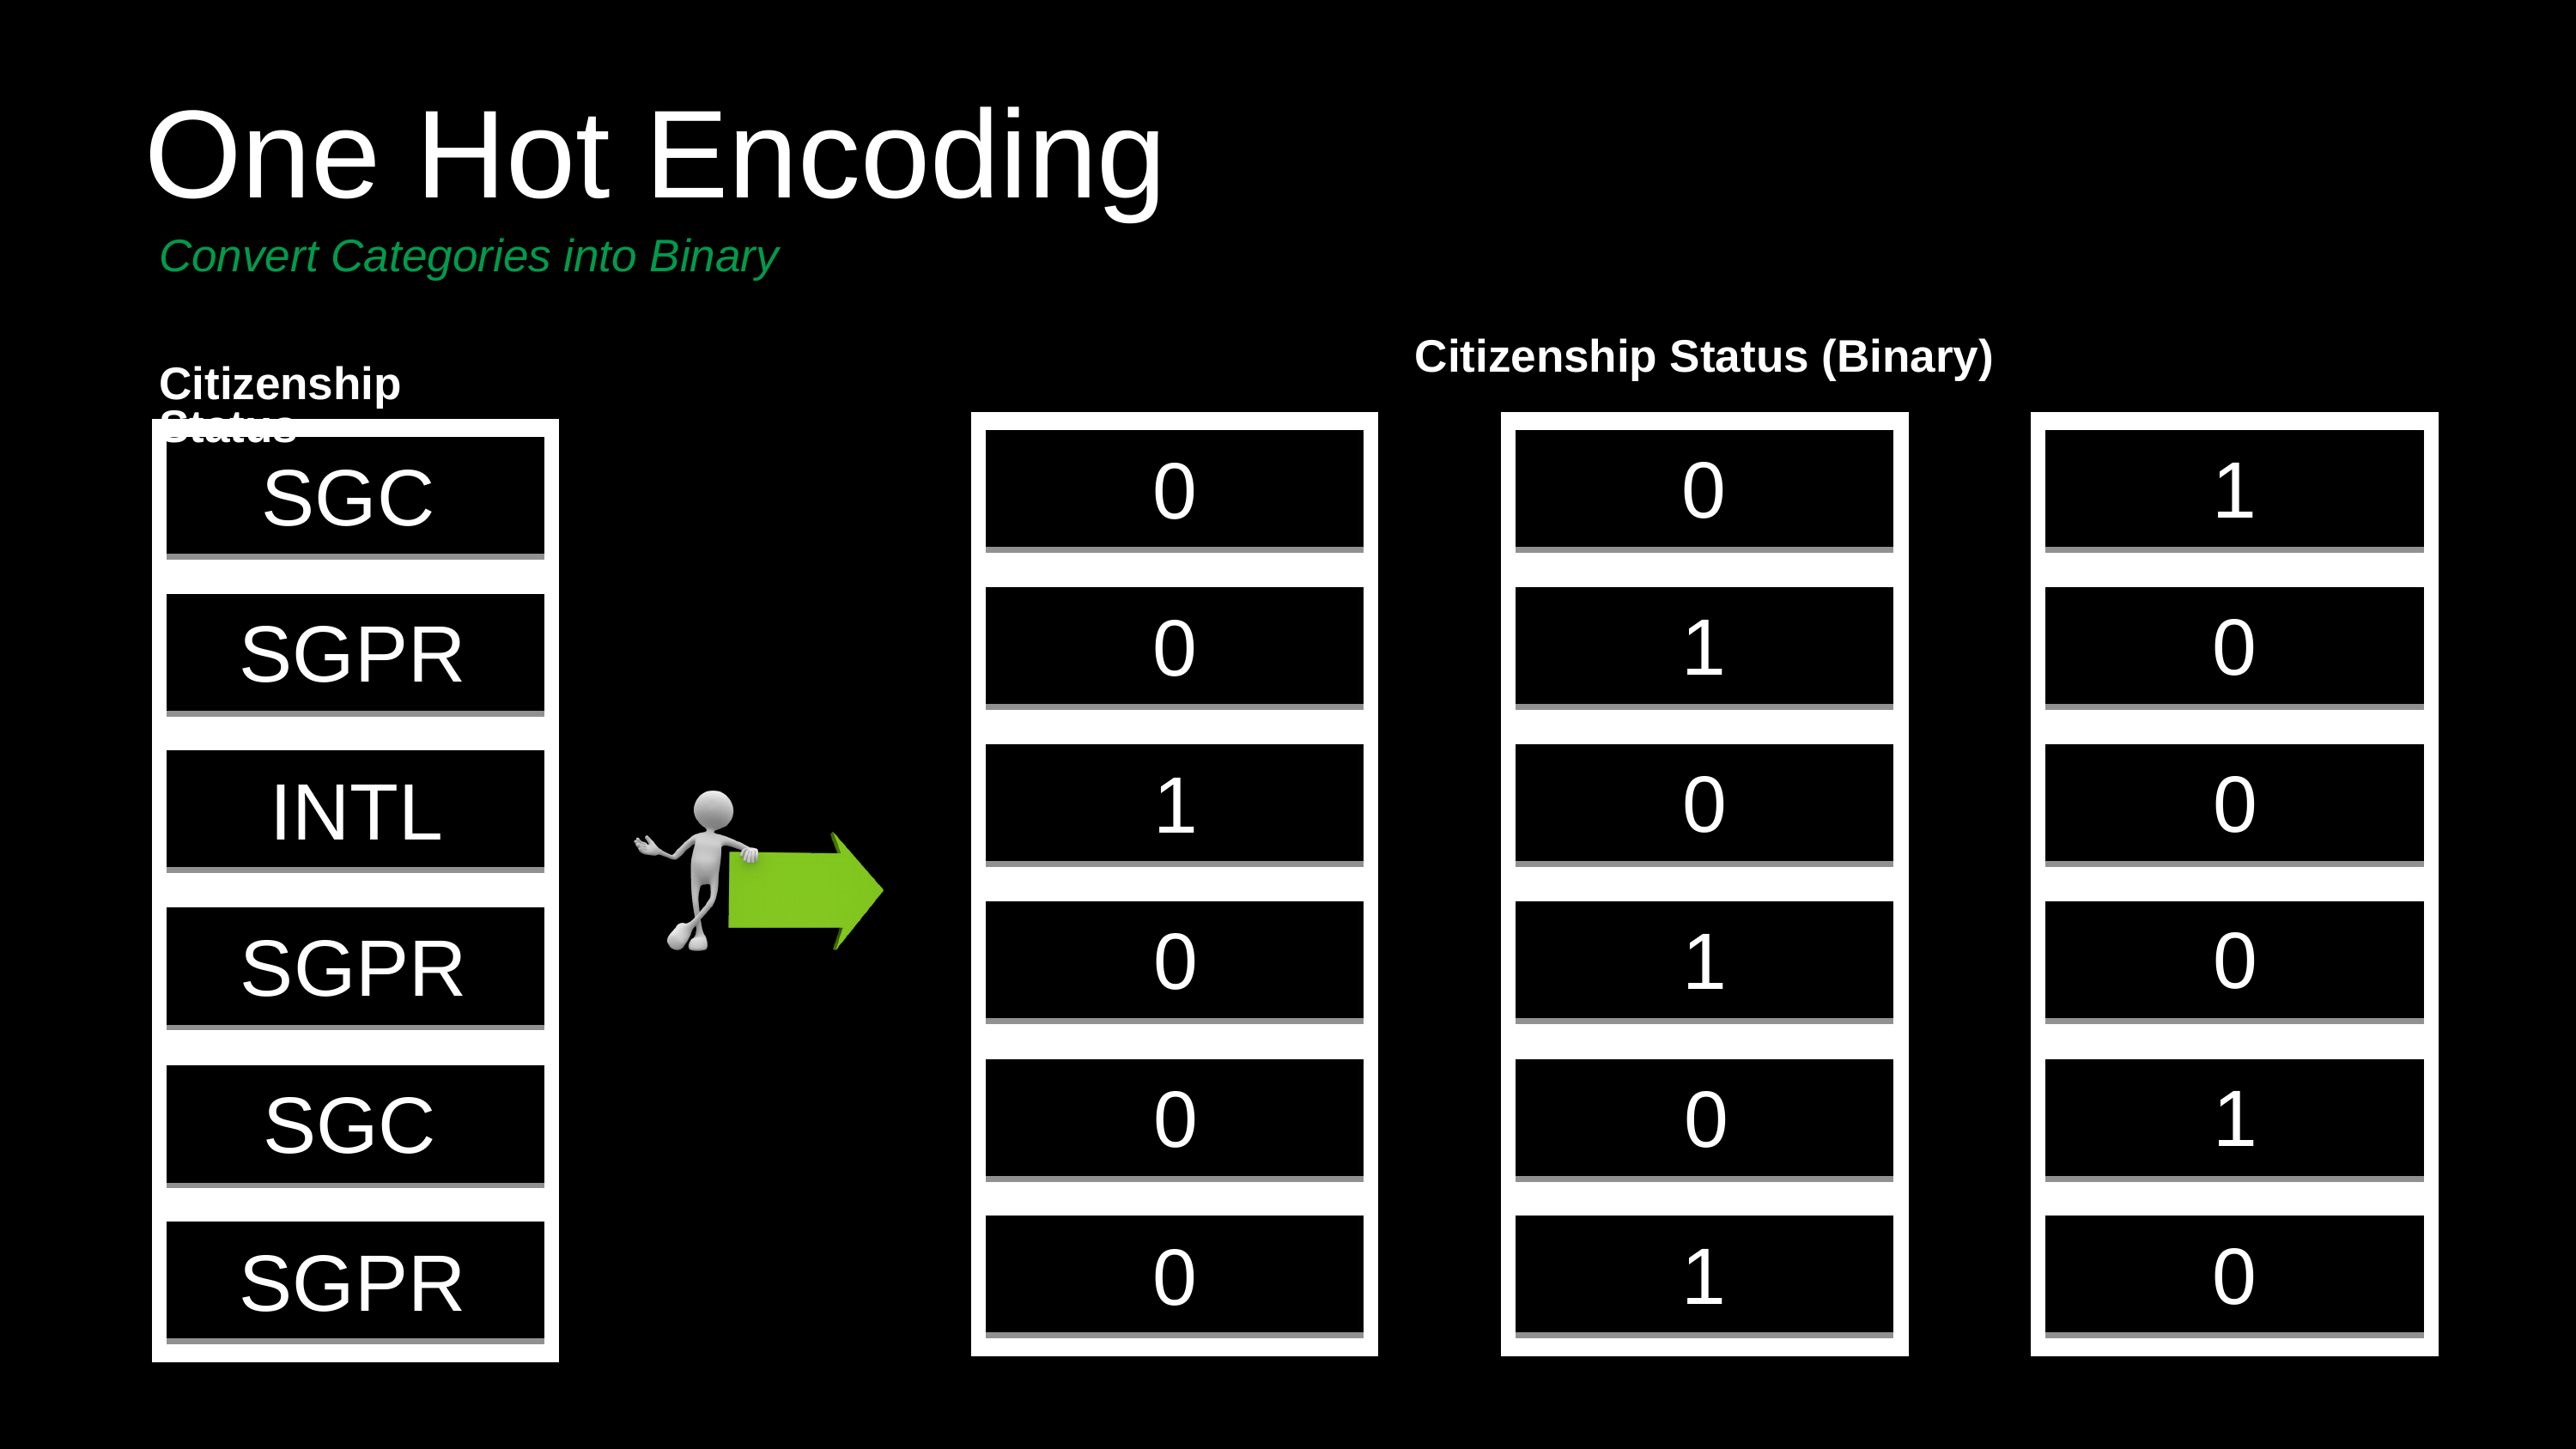

One Hot Encoding
Convert Categories into Binary
Citizenship Status (Binary)
Citizenship Status

1
0
0
SGC

0
1
0
SGPR

0
0
1
INTL

0
1
0
SGPR

1
0
0
SGC

0
1
0
SGPR